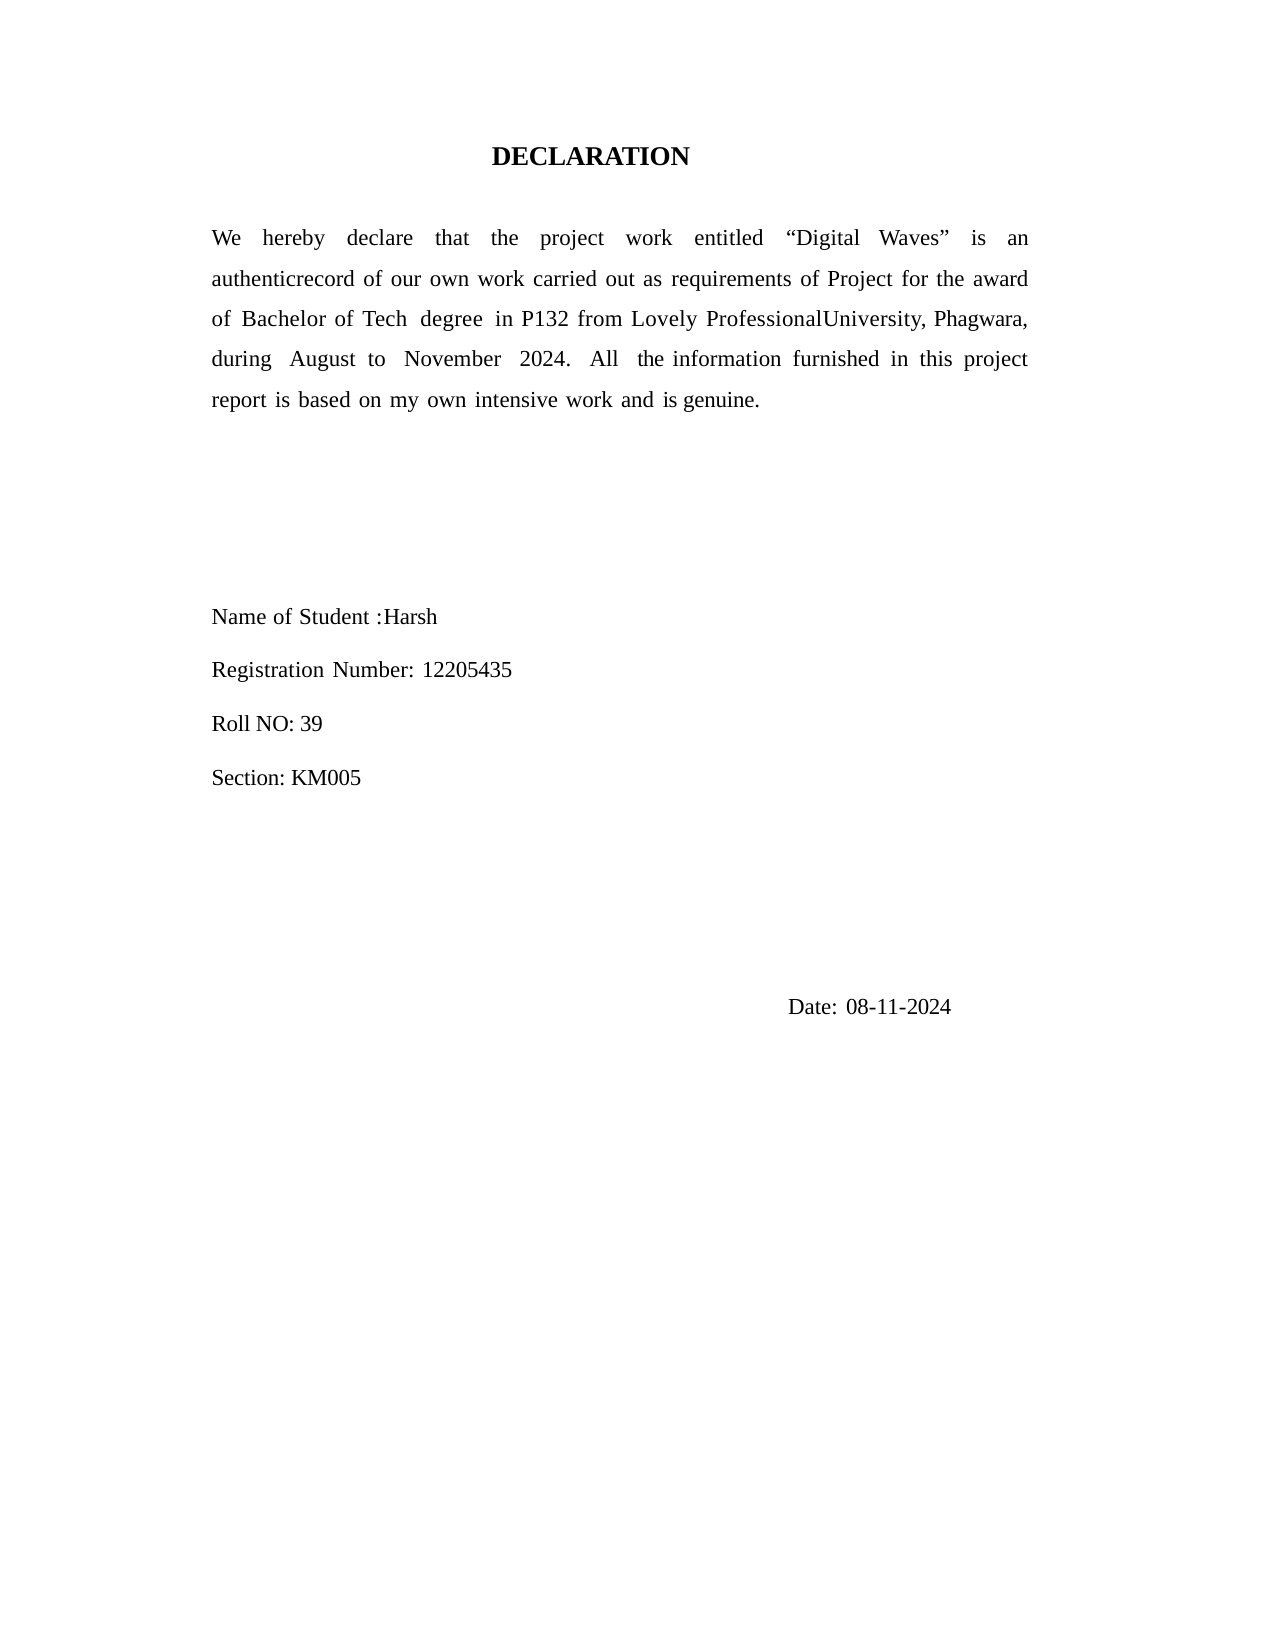

DECLARATION

We hereby declare that the project work entitled “Digital Waves” is an authenticrecord of our own work carried out as requirements of Project for the award of Bachelor of Tech degree in P132 from Lovely ProfessionalUniversity, Phagwara, during August to November 2024. All the information furnished in this project report is based on my own intensive work and is genuine.

Name of Student :Harsh Registration Number: 12205435
Roll NO: 39
Section: KM005

Date: 08-11-2024